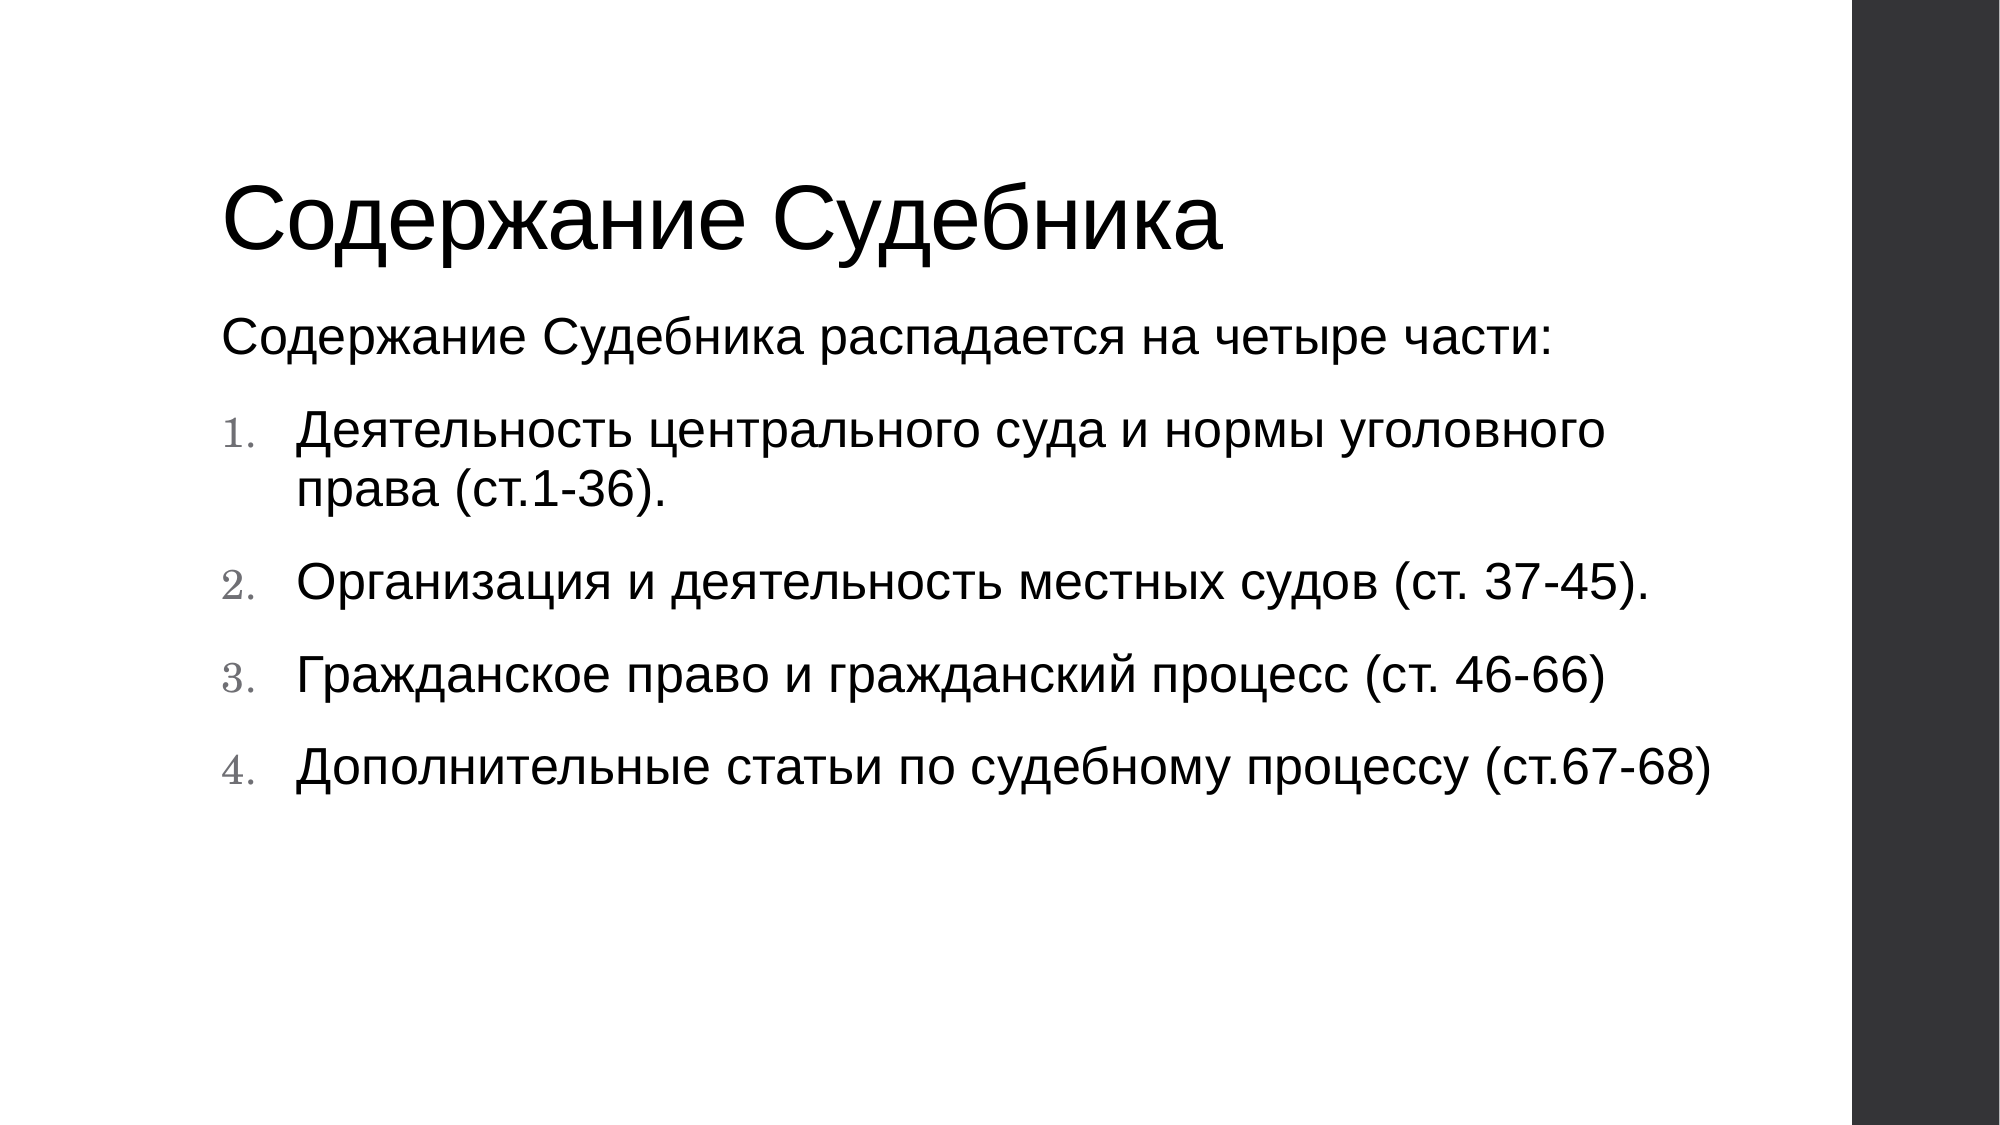

# Содержание Судебника
Содержание Судебника распадается на четыре части:
Деятельность центрального суда и нормы уголовного права (ст.1-36).
Организация и деятельность местных судов (ст. 37-45).
Гражданское право и гражданский процесс (ст. 46-66)
Дополнительные статьи по судебному процессу (ст.67-68)